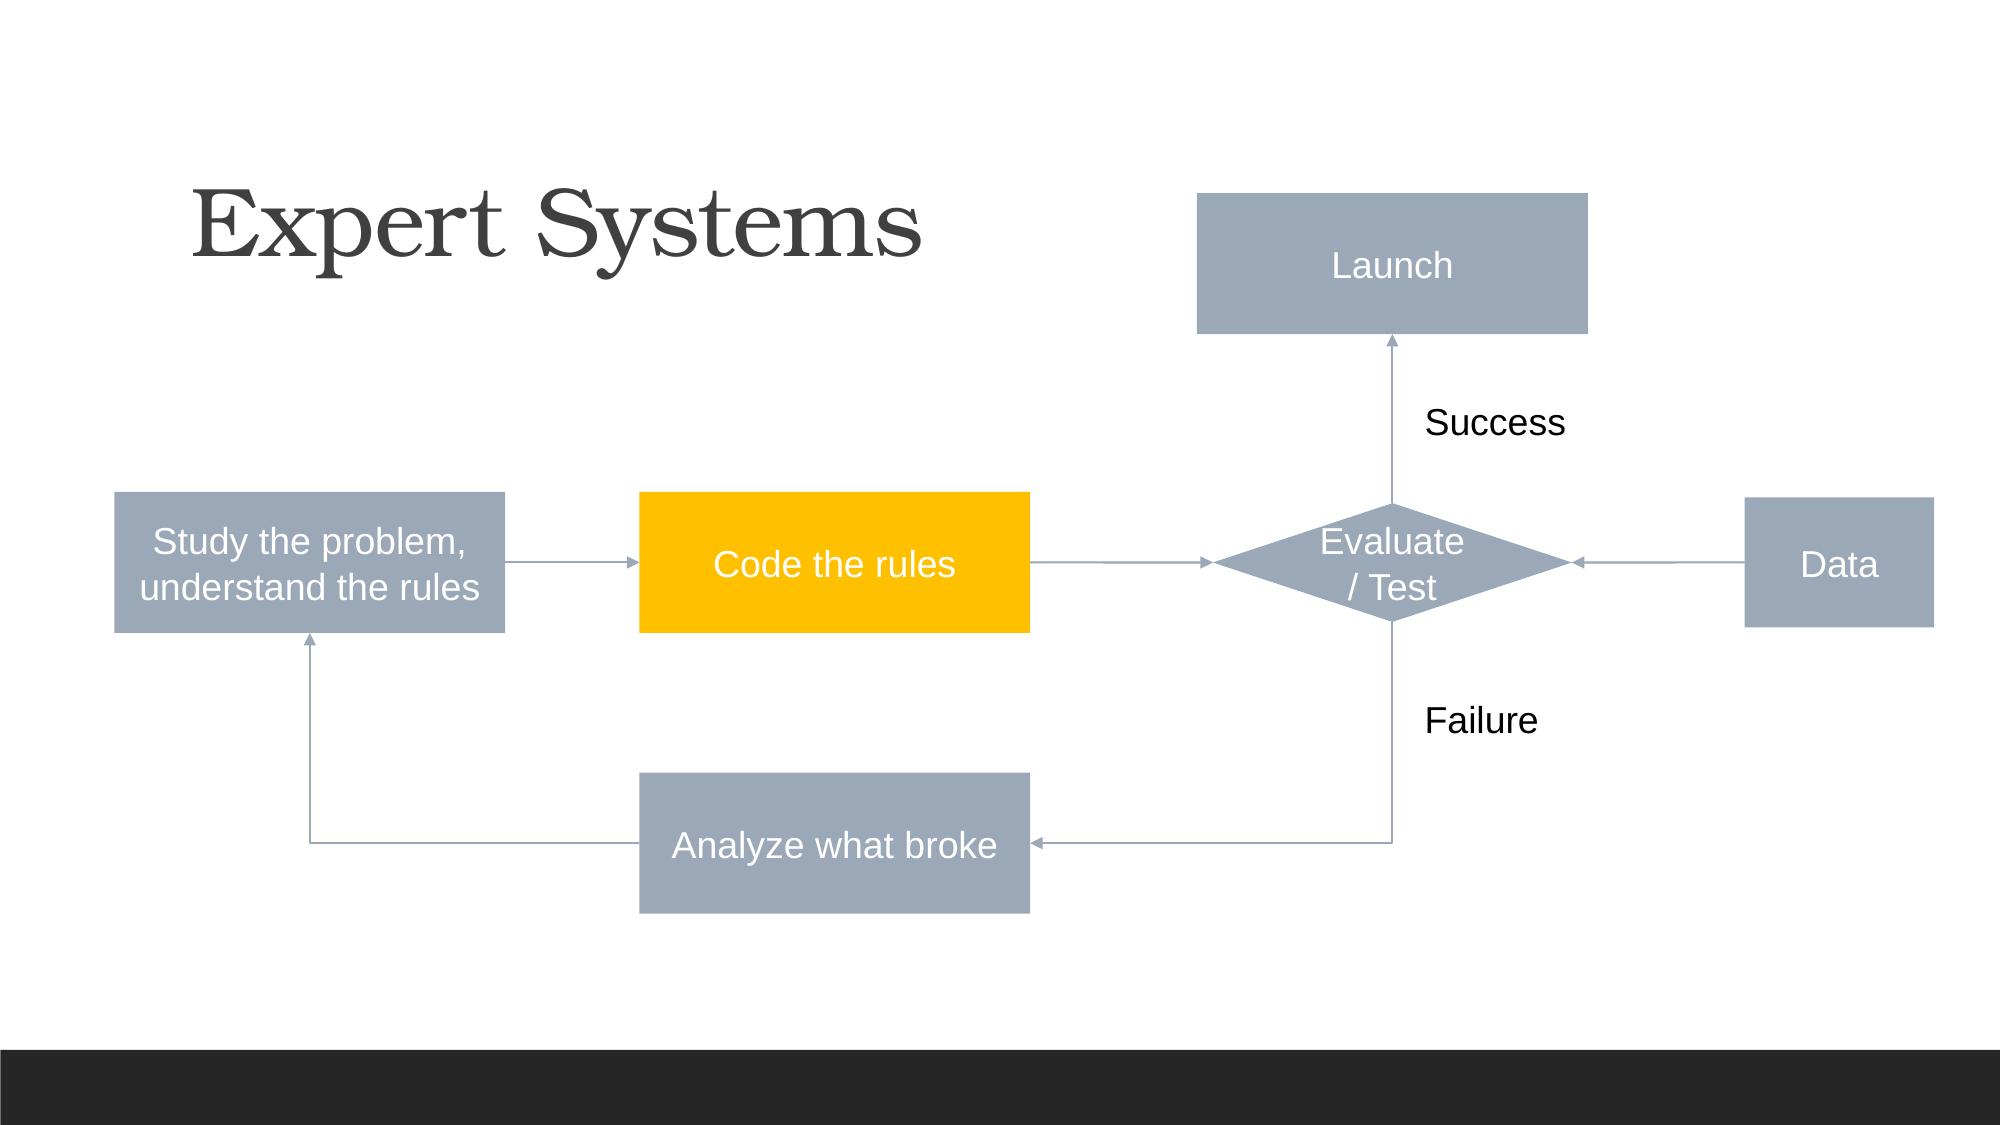

# Expert Systems
Launch
Success
Study the problem, understand the rules
Code the rules
Data
Evaluate / Test
Failure
Analyze what broke